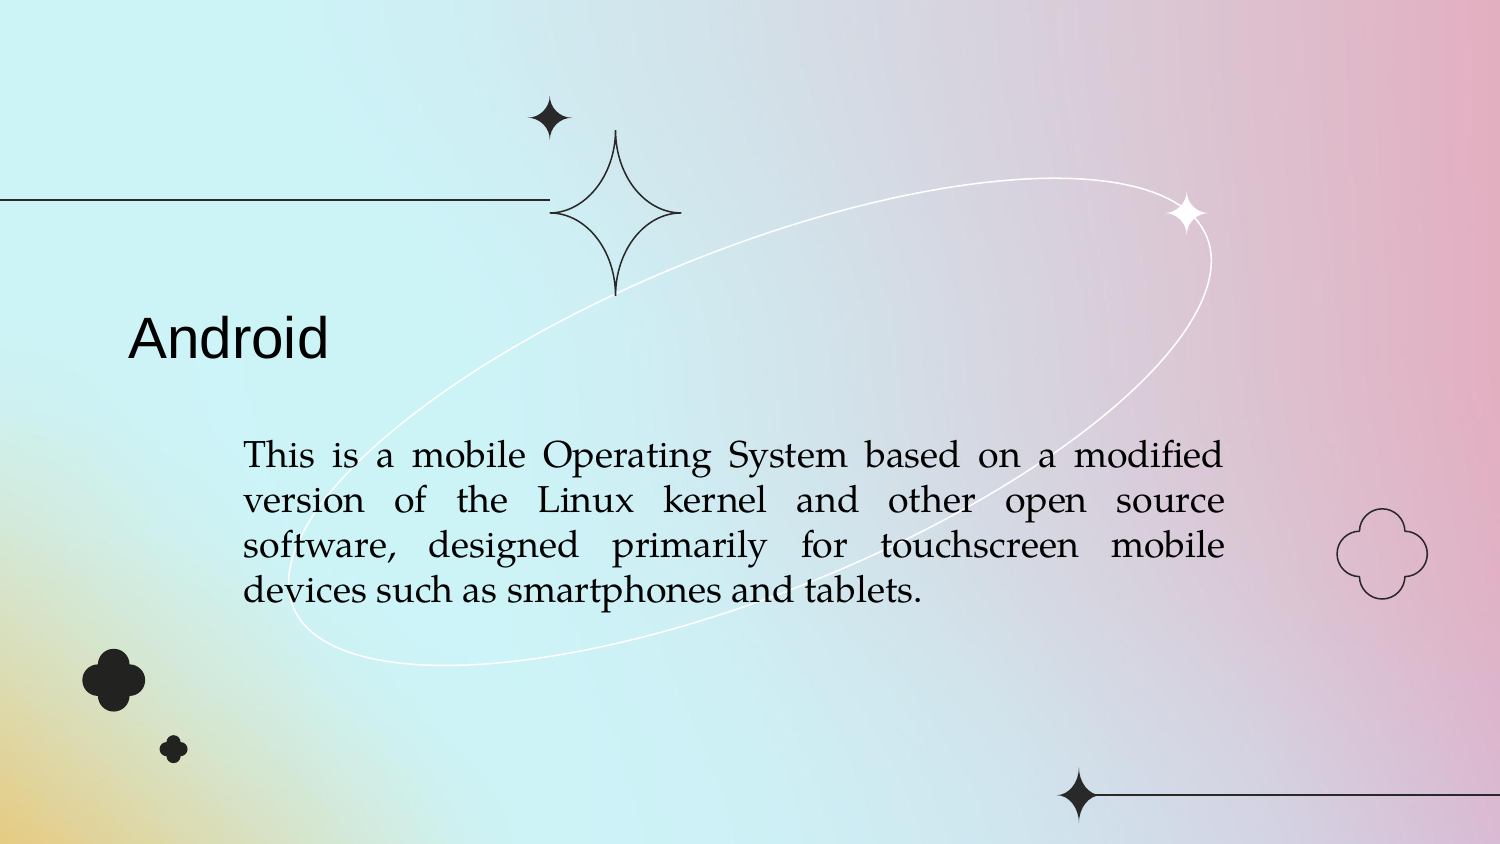

Android
# This is a mobile Operating System based on a modified version of the Linux kernel and other open source software, designed primarily for touchscreen mobile devices such as smartphones and tablets.